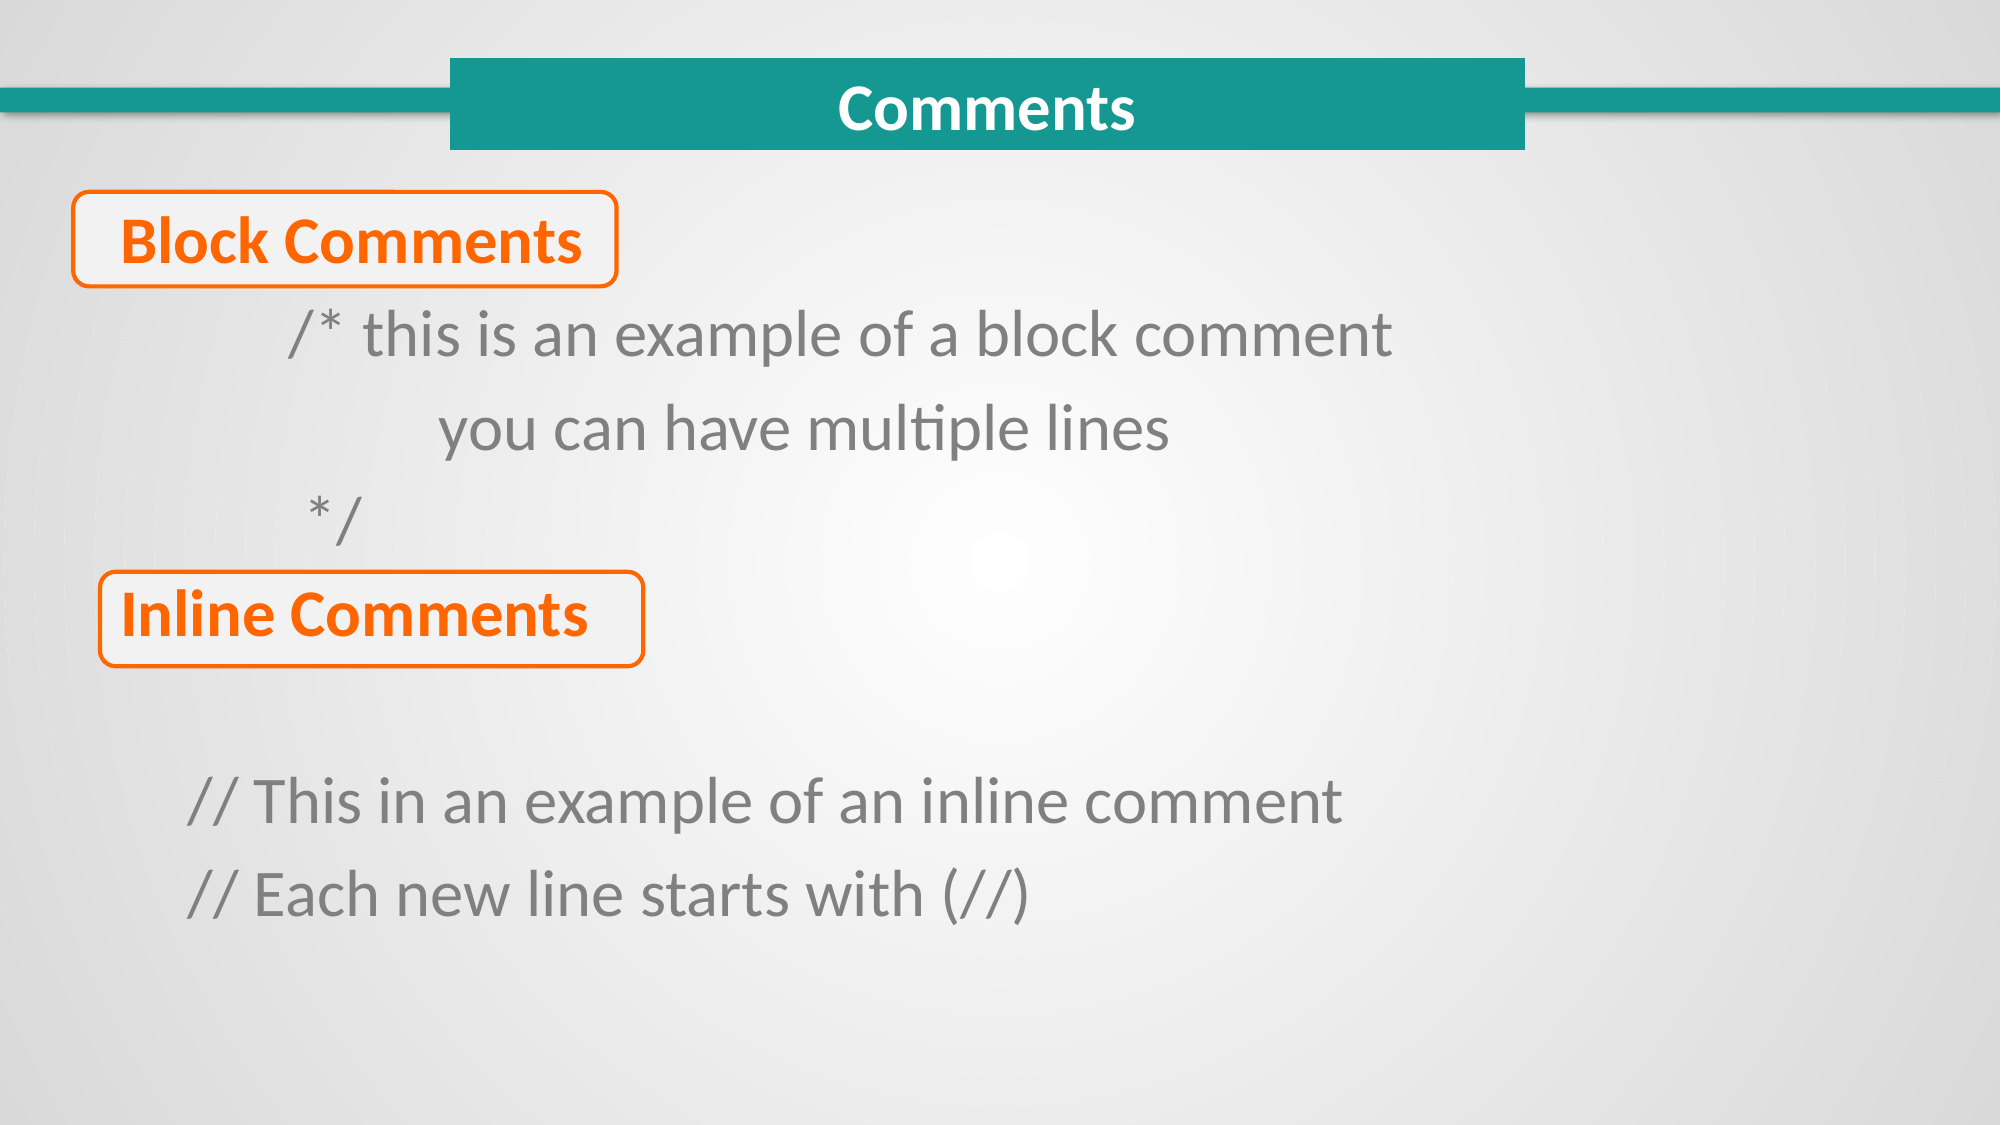

Comments

Block Comments
	/* this is an example of a block comment
		you can have multiple lines
	 */
Inline Comments

// This in an example of an inline comment
// Each new line starts with (//)